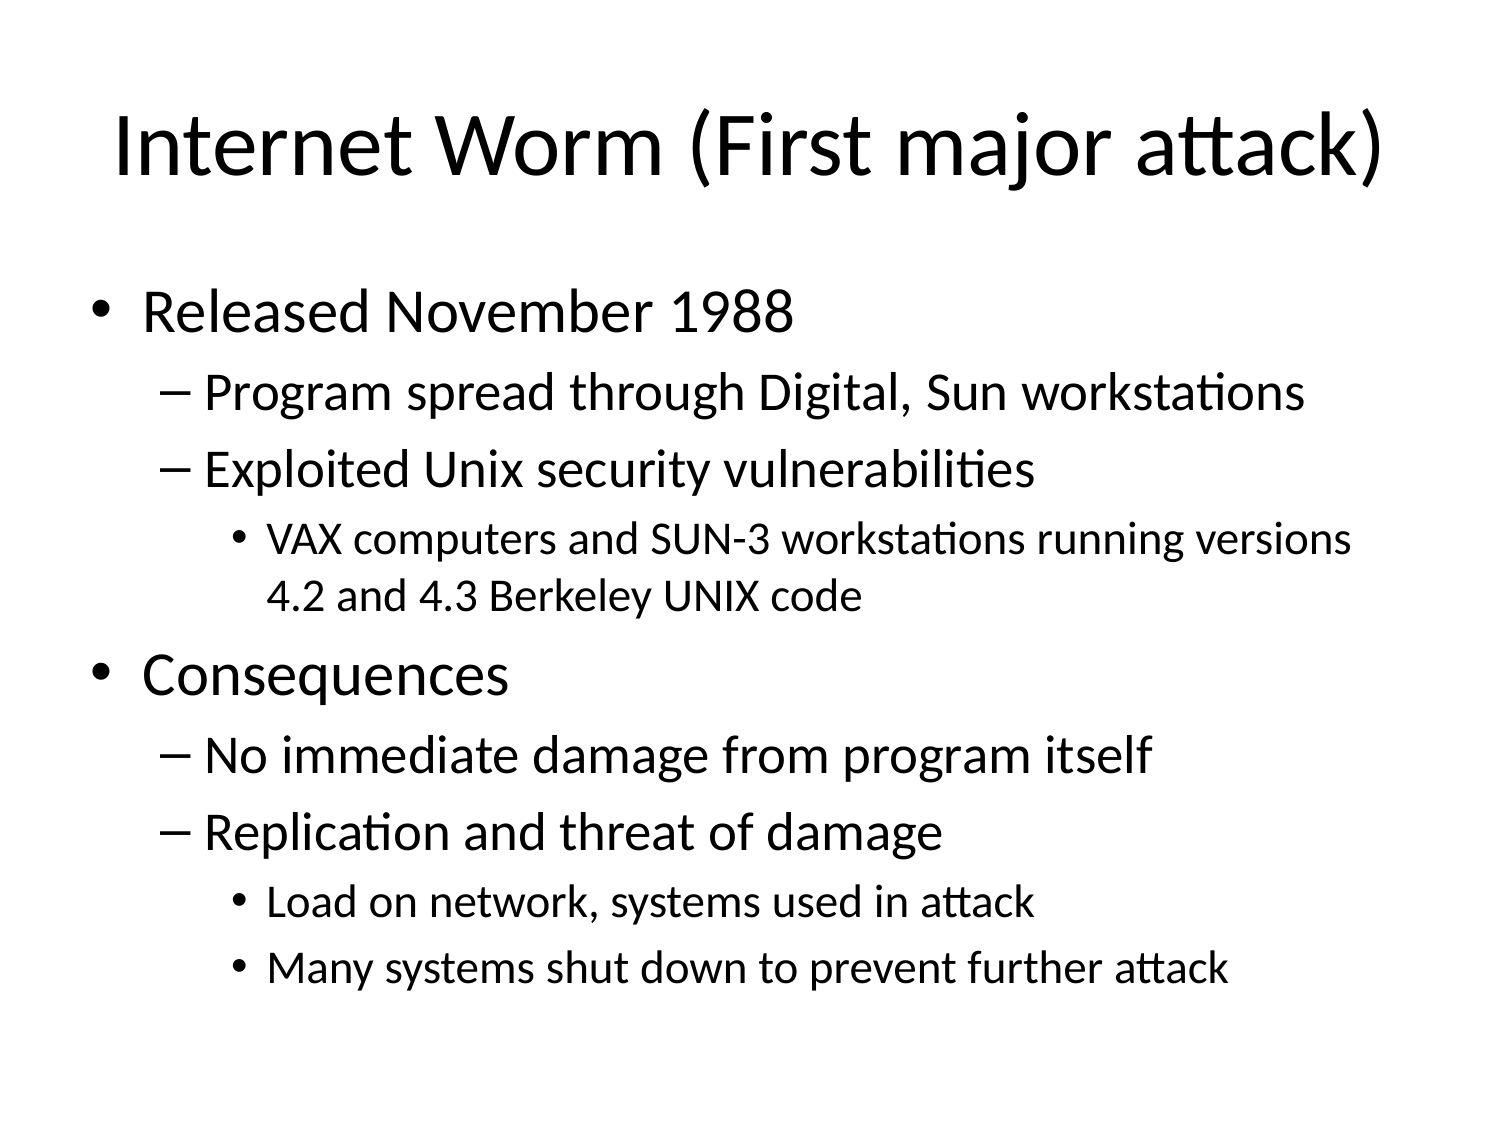

# Internet Worm (First major attack)
Released November 1988
Program spread through Digital, Sun workstations
Exploited Unix security vulnerabilities
VAX computers and SUN-3 workstations running versions 4.2 and 4.3 Berkeley UNIX code
Consequences
No immediate damage from program itself
Replication and threat of damage
Load on network, systems used in attack
Many systems shut down to prevent further attack